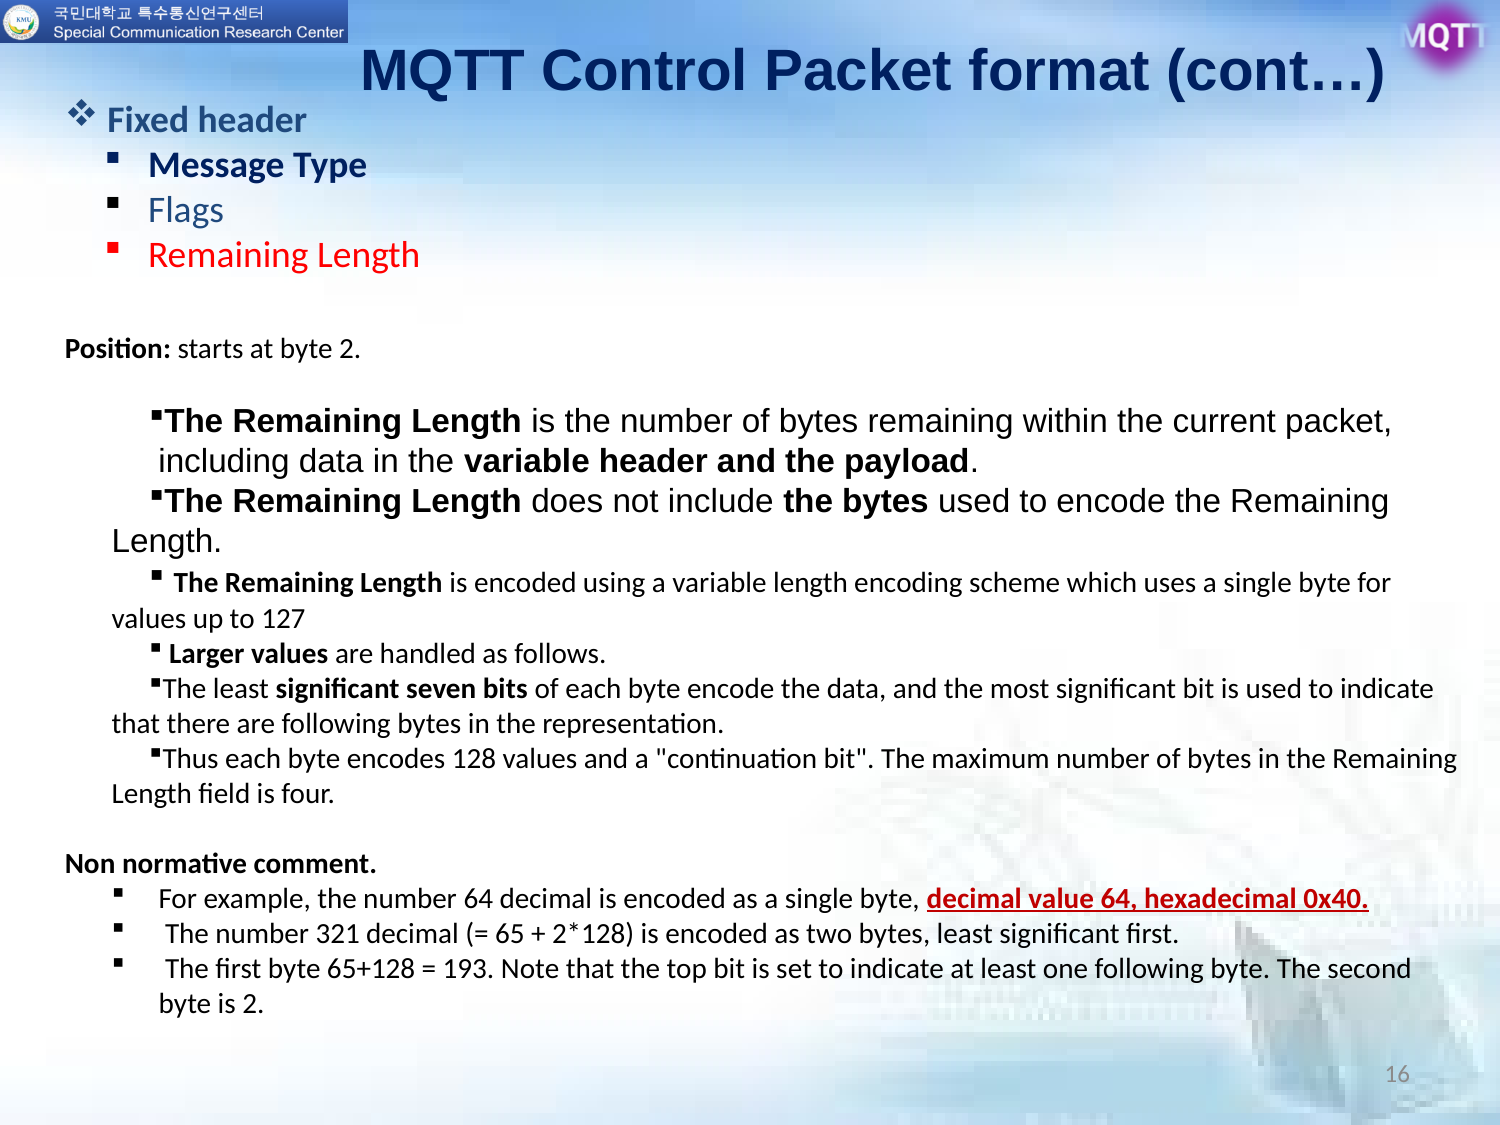

MQTT Control Packet format (cont…)
 Fixed header
 Message Type
 Flags
 Remaining Length

Position: starts at byte 2.

The Remaining Length is the number of bytes remaining within the current packet,
 including data in the variable header and the payload.
The Remaining Length does not include the bytes used to encode the Remaining Length.
 The Remaining Length is encoded using a variable length encoding scheme which uses a single byte for values up to 127
 Larger values are handled as follows.
The least significant seven bits of each byte encode the data, and the most significant bit is used to indicate that there are following bytes in the representation.
Thus each byte encodes 128 values and a "continuation bit". The maximum number of bytes in the Remaining Length field is four.

Non normative comment.
For example, the number 64 decimal is encoded as a single byte, decimal value 64, hexadecimal 0x40.
 The number 321 decimal (= 65 + 2*128) is encoded as two bytes, least significant first.
 The first byte 65+128 = 193. Note that the top bit is set to indicate at least one following byte. The second byte is 2.

16